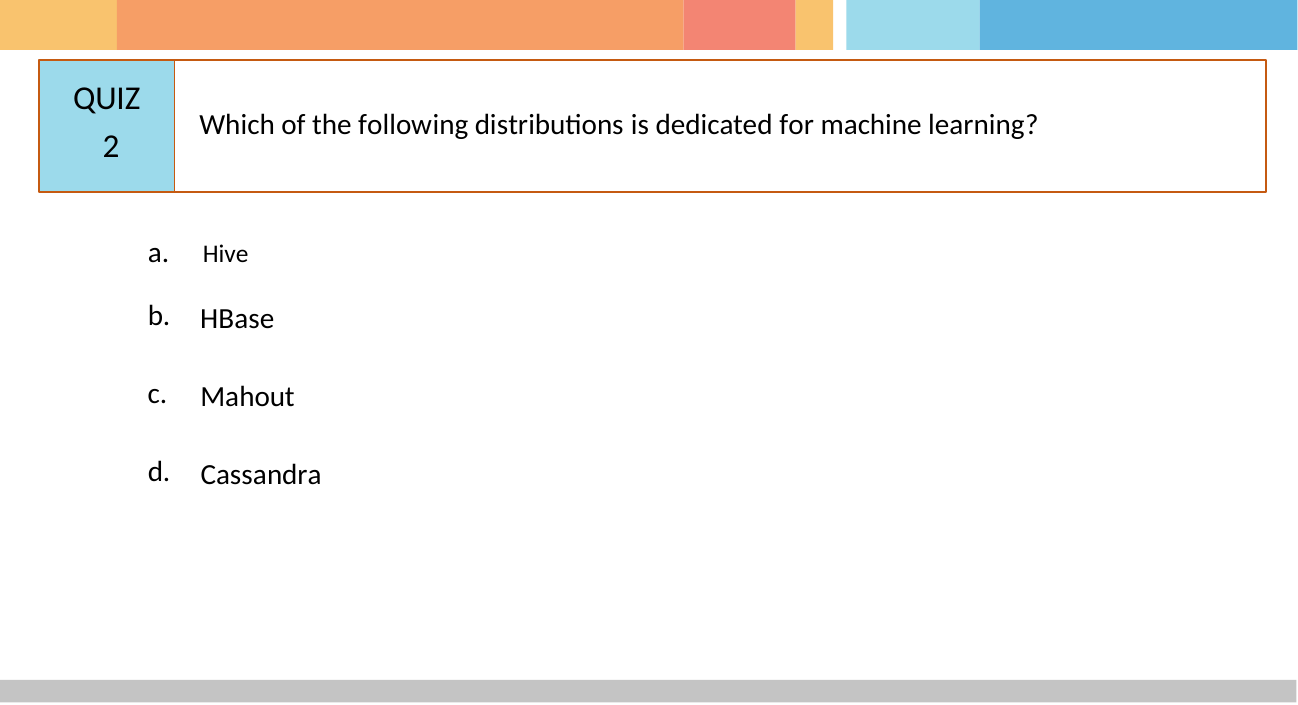

# QUIZ 2
Which of the following distributions is dedicated for machine learning?
a.	Hive

b.
HBase
c.
Mahout
d.
Cassandra